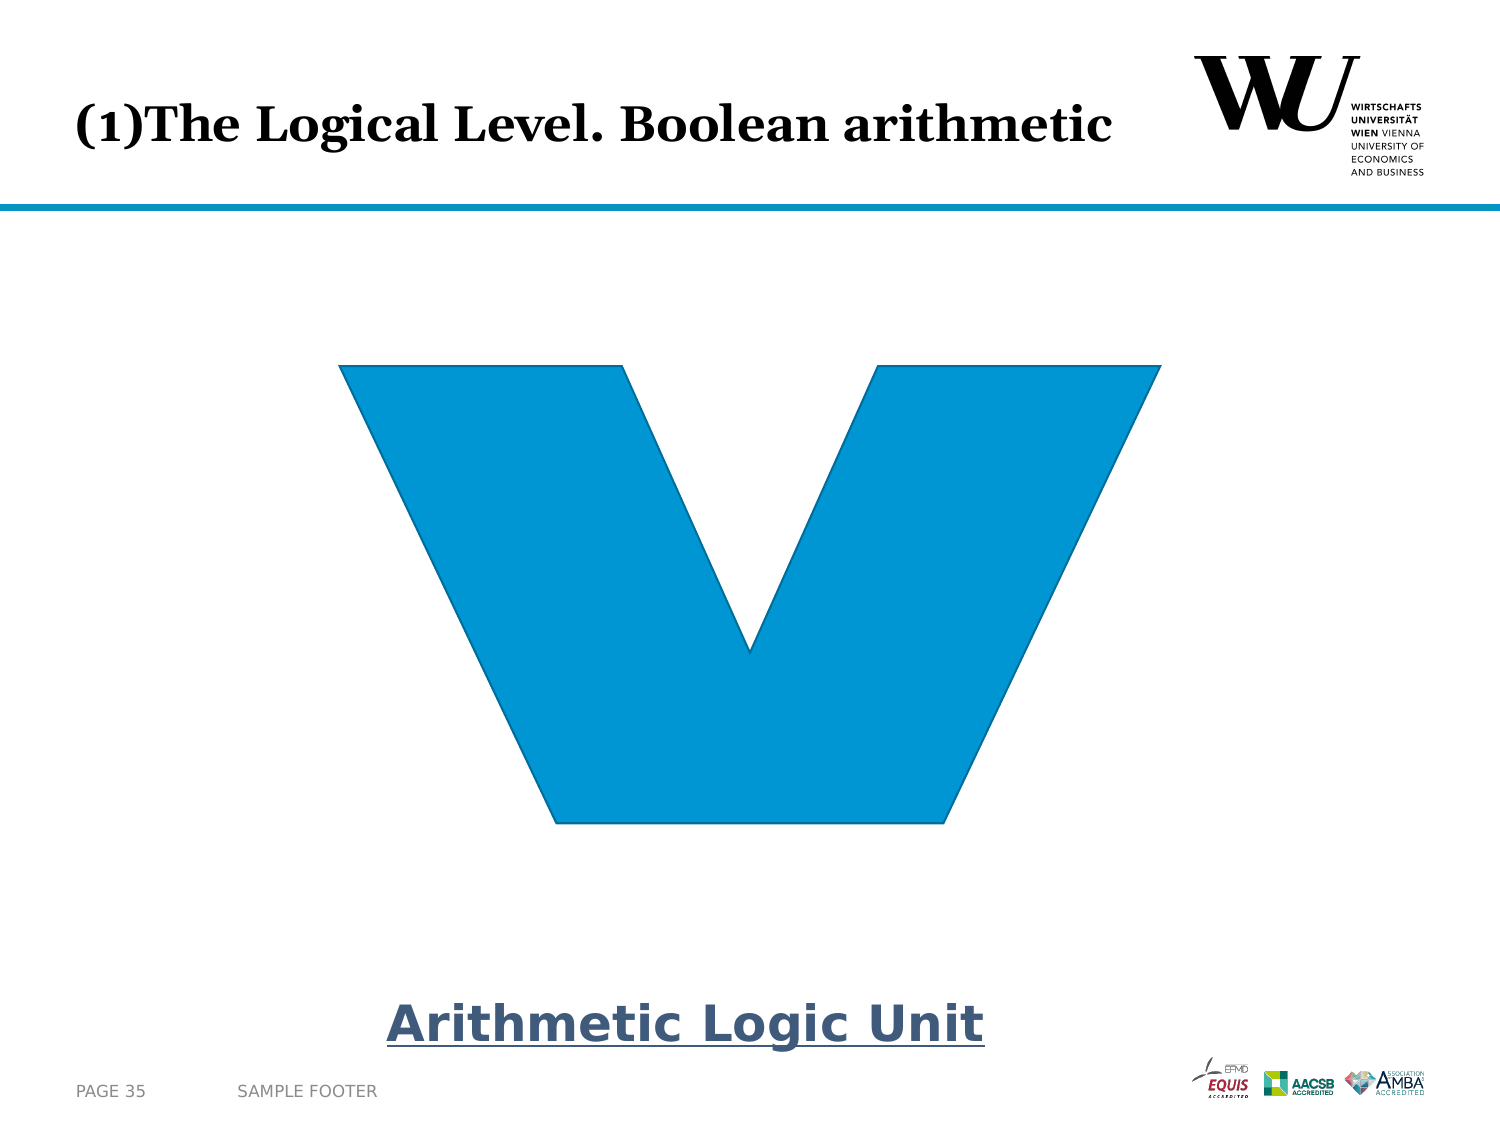

# (1)The Logical Level. Boolean arithmetic

Arithmetic Logic Unit
Page 35
Sample Footer